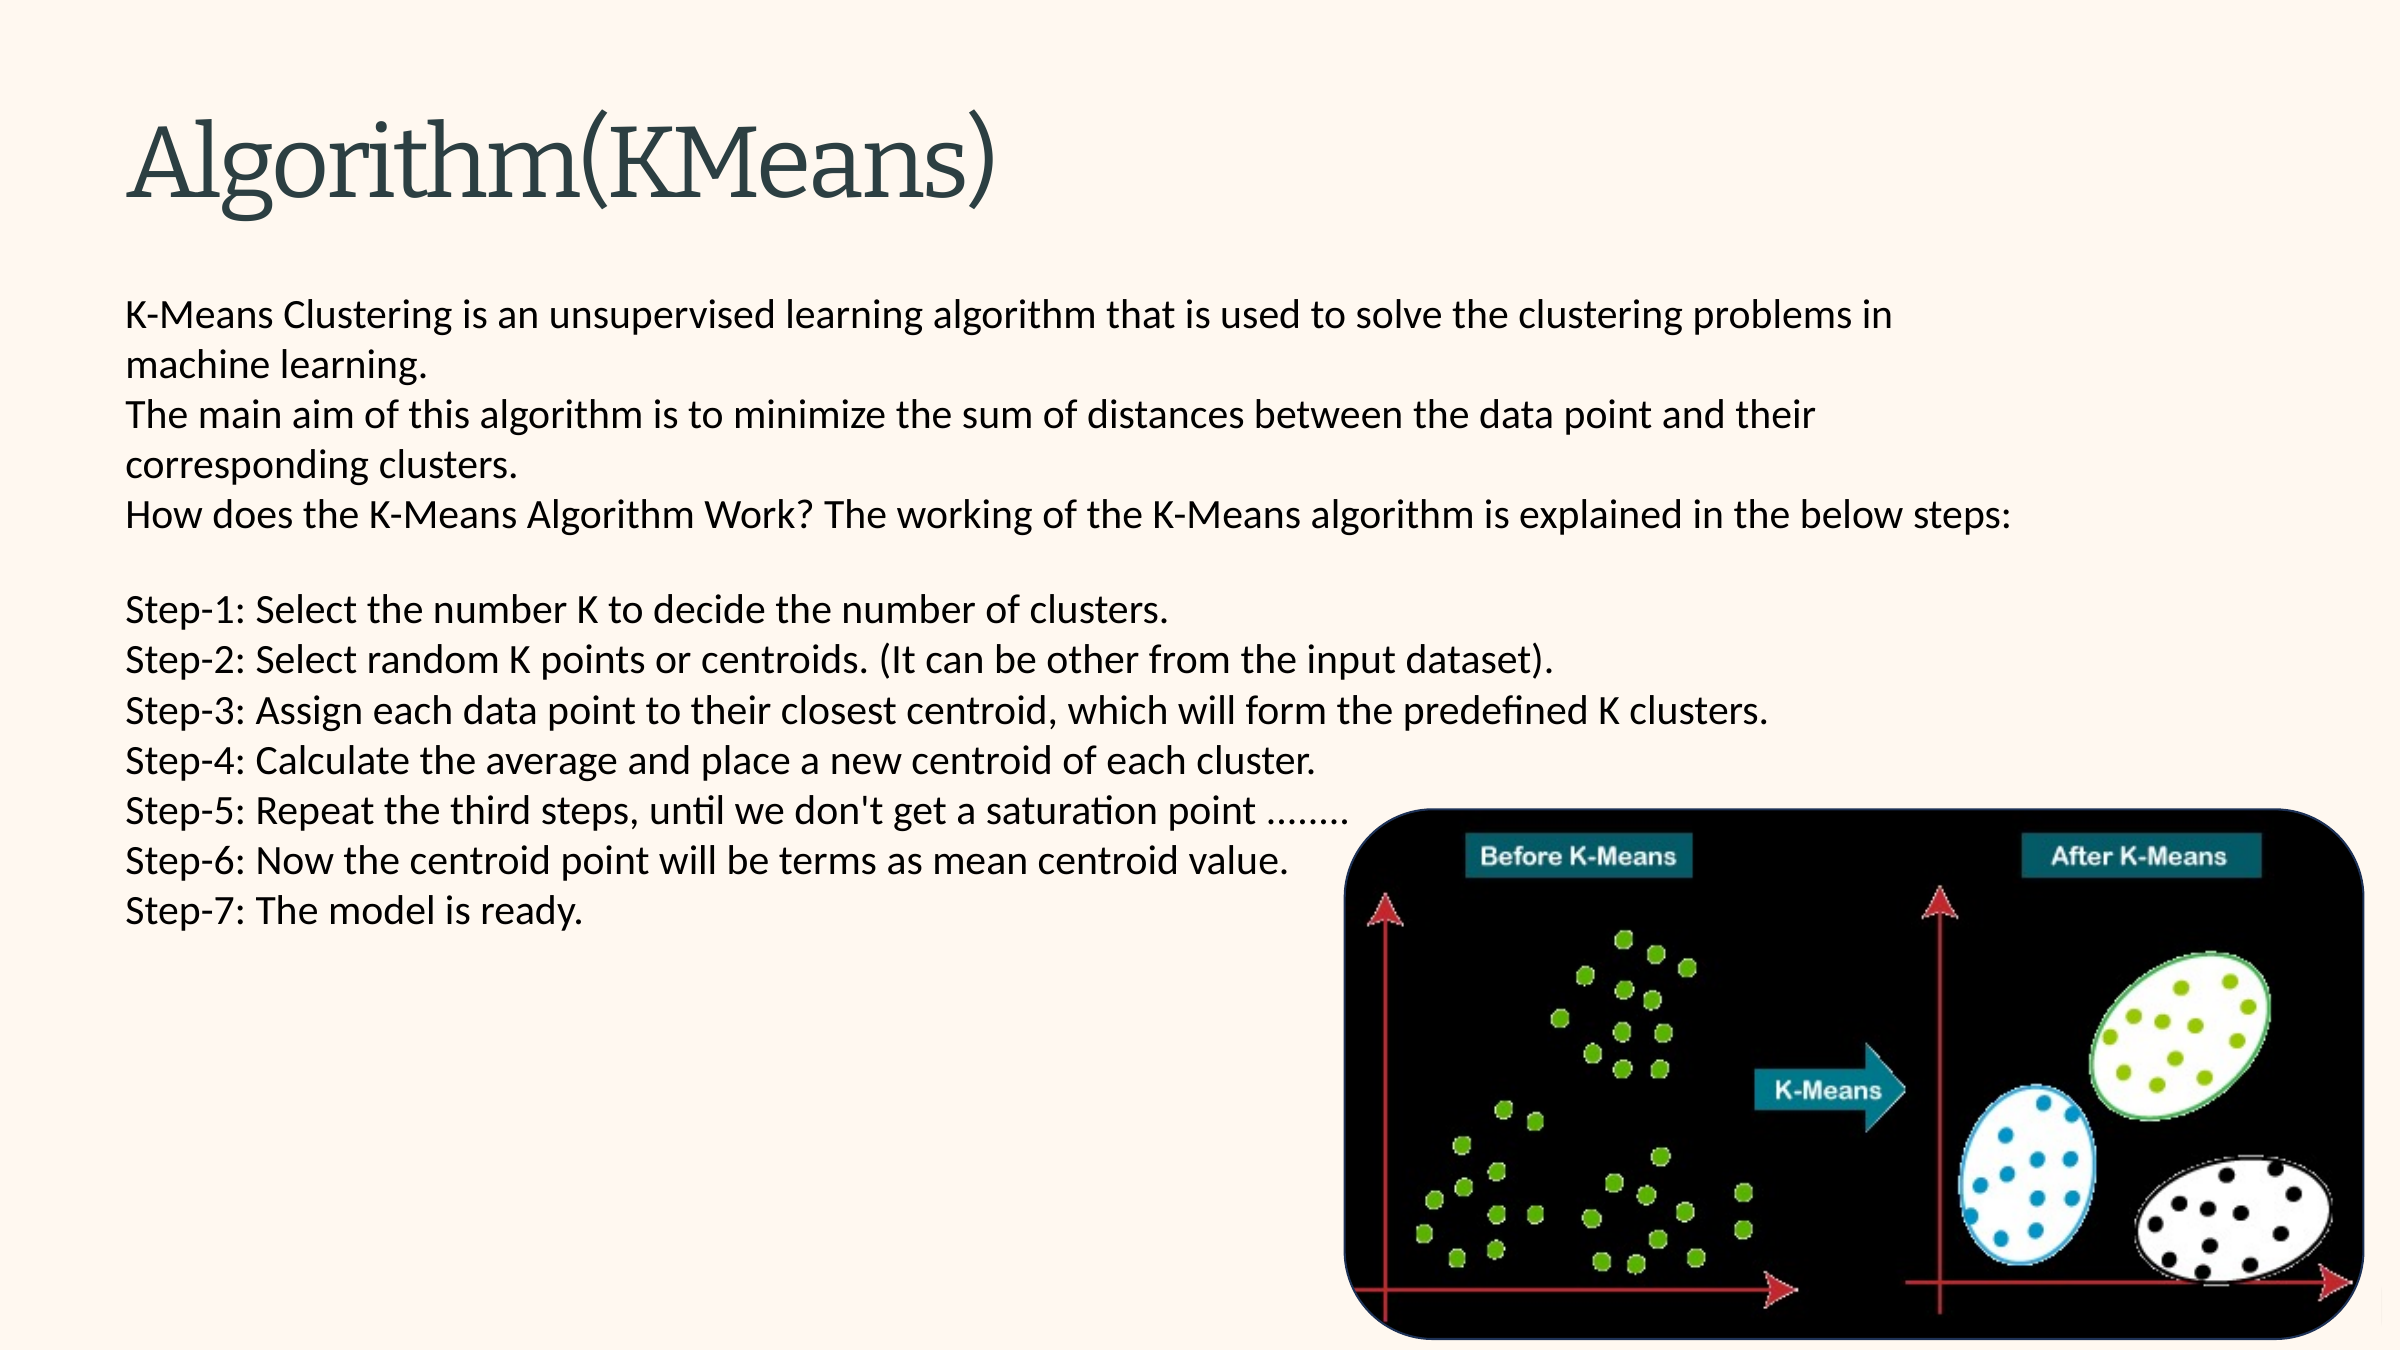

Algorithm(KMeans)
K-Means Clustering is an unsupervised learning algorithm that is used to solve the clustering problems in machine learning.
The main aim of this algorithm is to minimize the sum of distances between the data point and their corresponding clusters.
How does the K-Means Algorithm Work? The working of the K-Means algorithm is explained in the below steps:

Step-1: Select the number K to decide the number of clusters.
Step-2: Select random K points or centroids. (It can be other from the input dataset).
Step-3: Assign each data point to their closest centroid, which will form the predefined K clusters.
Step-4: Calculate the average and place a new centroid of each cluster.
Step-5: Repeat the third steps, until we don't get a saturation point ........
Step-6: Now the centroid point will be terms as mean centroid value.
Step-7: The model is ready.